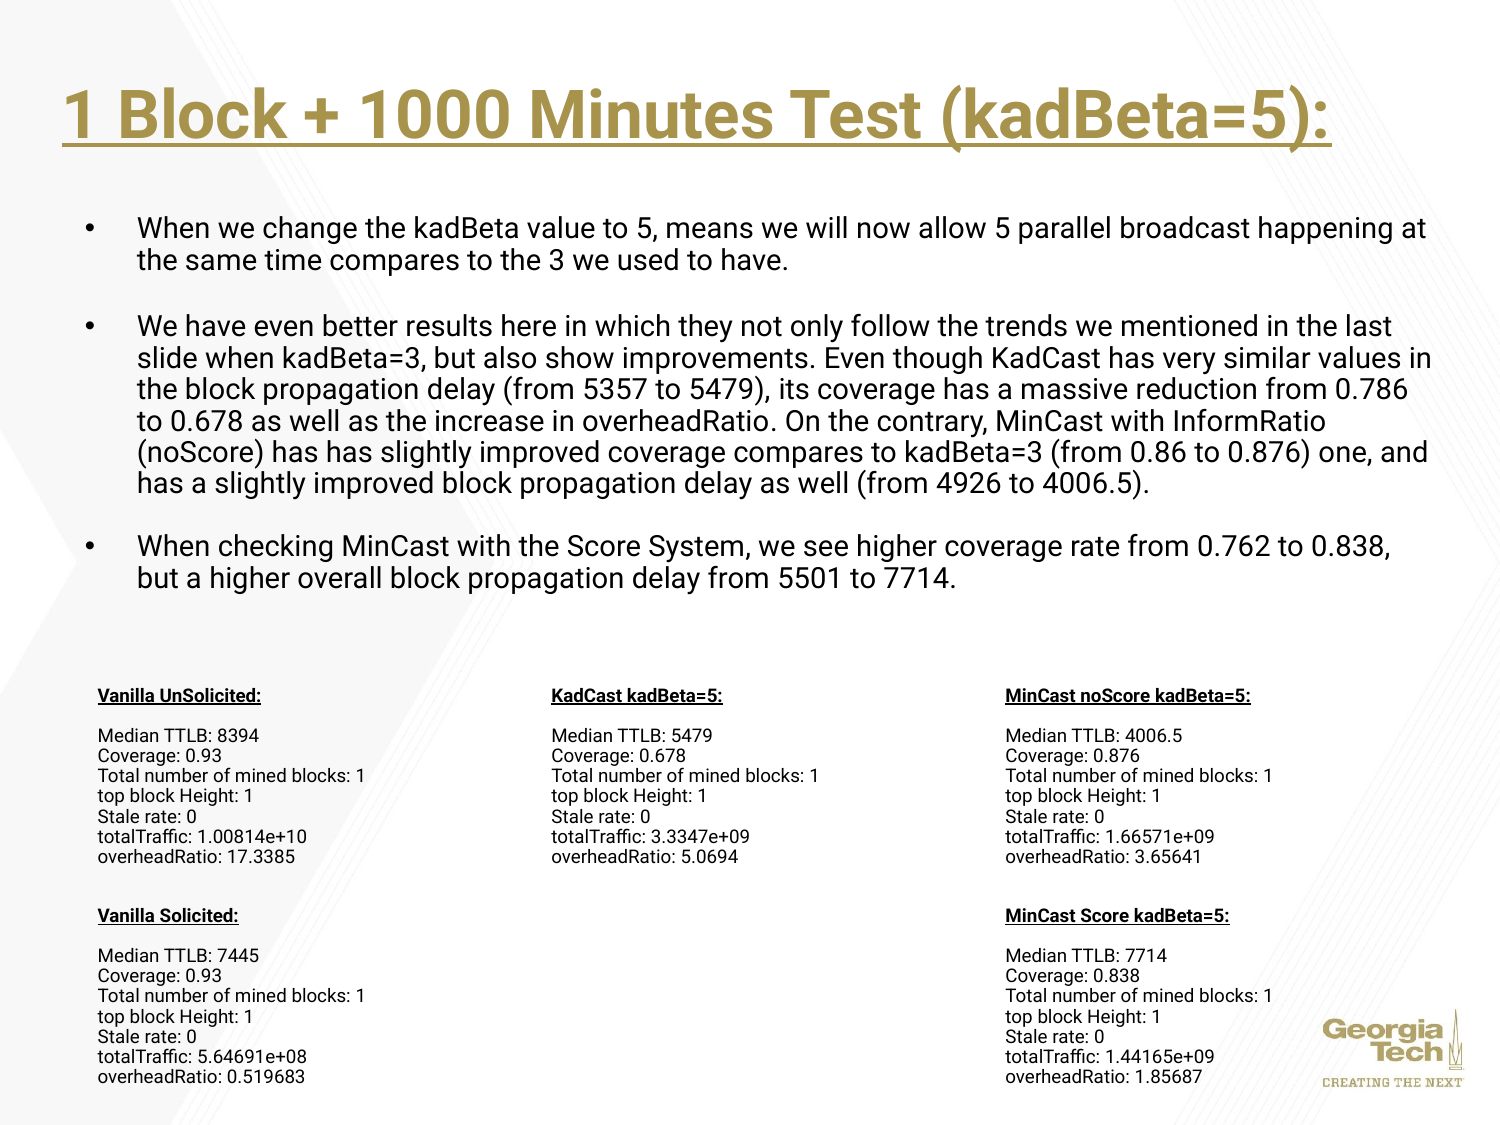

# 1 Block + 1000 Minutes Test (kadBeta=5):
When we change the kadBeta value to 5, means we will now allow 5 parallel broadcast happening at the same time compares to the 3 we used to have.
We have even better results here in which they not only follow the trends we mentioned in the last slide when kadBeta=3, but also show improvements. Even though KadCast has very similar values in the block propagation delay (from 5357 to 5479), its coverage has a massive reduction from 0.786 to 0.678 as well as the increase in overheadRatio. On the contrary, MinCast with InformRatio (noScore) has has slightly improved coverage compares to kadBeta=3 (from 0.86 to 0.876) one, and has a slightly improved block propagation delay as well (from 4926 to 4006.5).
When checking MinCast with the Score System, we see higher coverage rate from 0.762 to 0.838, but a higher overall block propagation delay from 5501 to 7714.
Vanilla UnSolicited:
Median TTLB: 8394
Coverage: 0.93
Total number of mined blocks: 1
top block Height: 1
Stale rate: 0
totalTraffic: 1.00814e+10
overheadRatio: 17.3385

KadCast kadBeta=5:
Median TTLB: 5479
Coverage: 0.678
Total number of mined blocks: 1
top block Height: 1
Stale rate: 0
totalTraffic: 3.3347e+09
overheadRatio: 5.0694
MinCast noScore kadBeta=5:
Median TTLB: 4006.5
Coverage: 0.876
Total number of mined blocks: 1
top block Height: 1
Stale rate: 0
totalTraffic: 1.66571e+09
overheadRatio: 3.65641

Vanilla Solicited:
Median TTLB: 7445
Coverage: 0.93
Total number of mined blocks: 1
top block Height: 1
Stale rate: 0
totalTraffic: 5.64691e+08
overheadRatio: 0.519683

MinCast Score kadBeta=5:
Median TTLB: 7714
Coverage: 0.838
Total number of mined blocks: 1
top block Height: 1
Stale rate: 0
totalTraffic: 1.44165e+09
overheadRatio: 1.85687